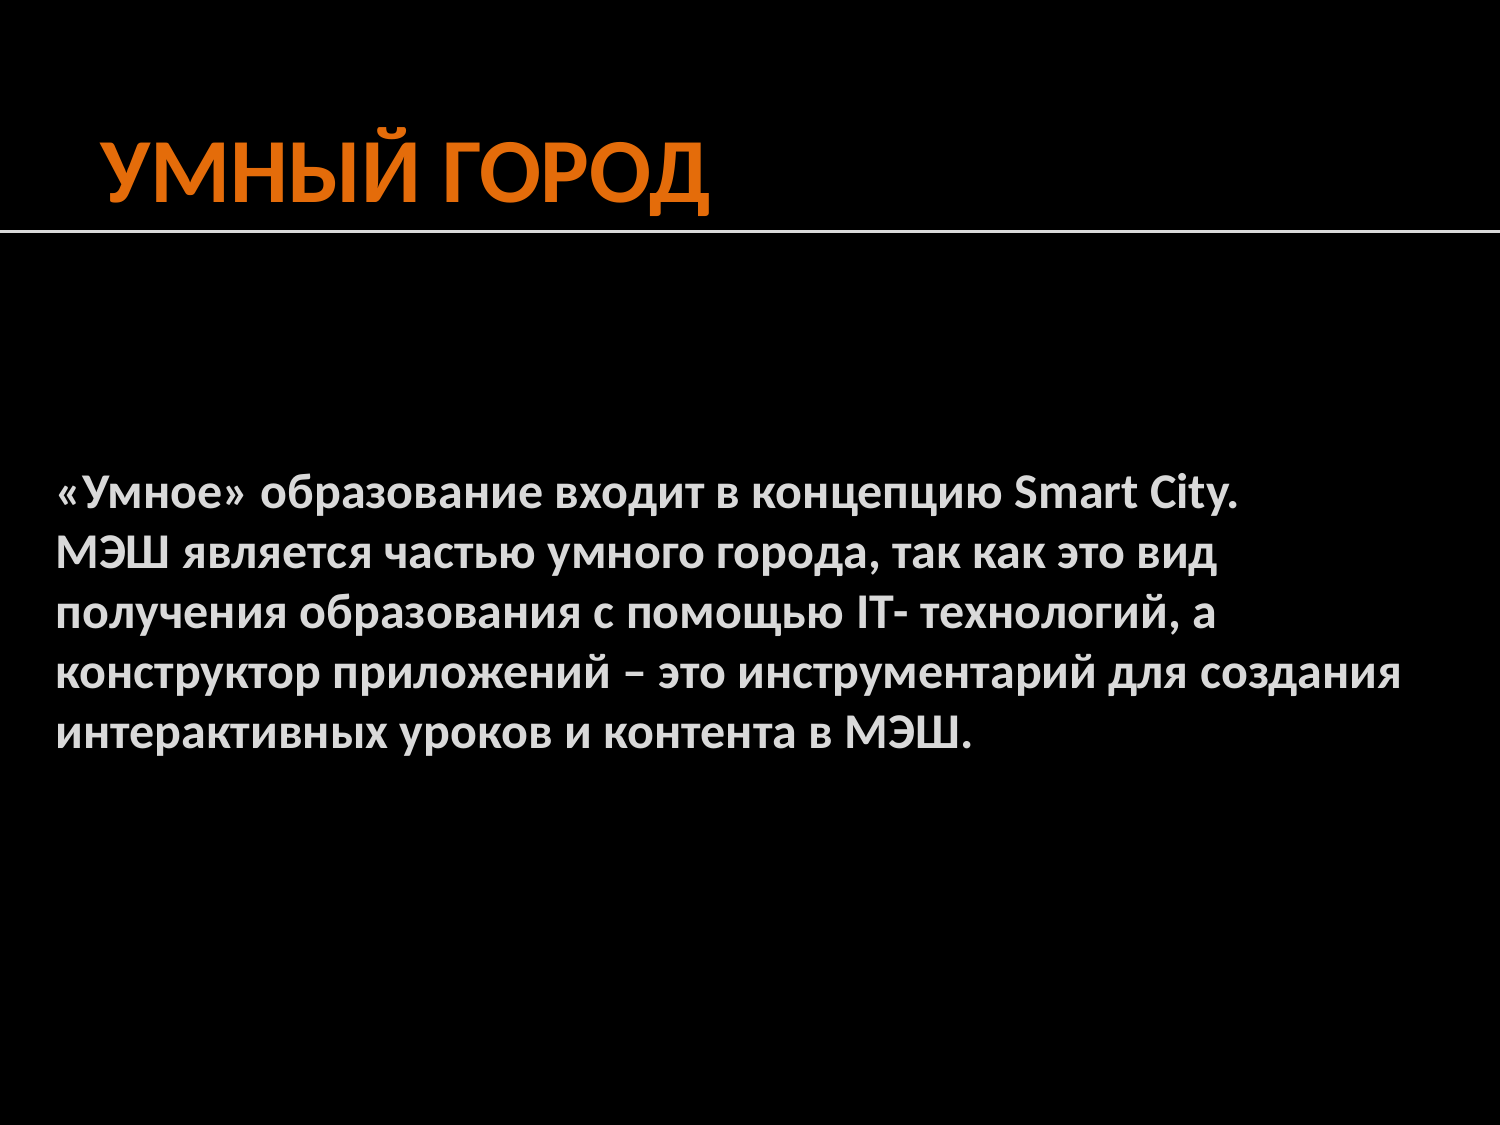

УМНЫЙ ГОРОД
«Умное» образование входит в концепцию Smart City.
МЭШ является частью умного города, так как это вид получения образования с помощью IT- технологий, а конструктор приложений – это инструментарий для создания интерактивных уроков и контента в МЭШ.